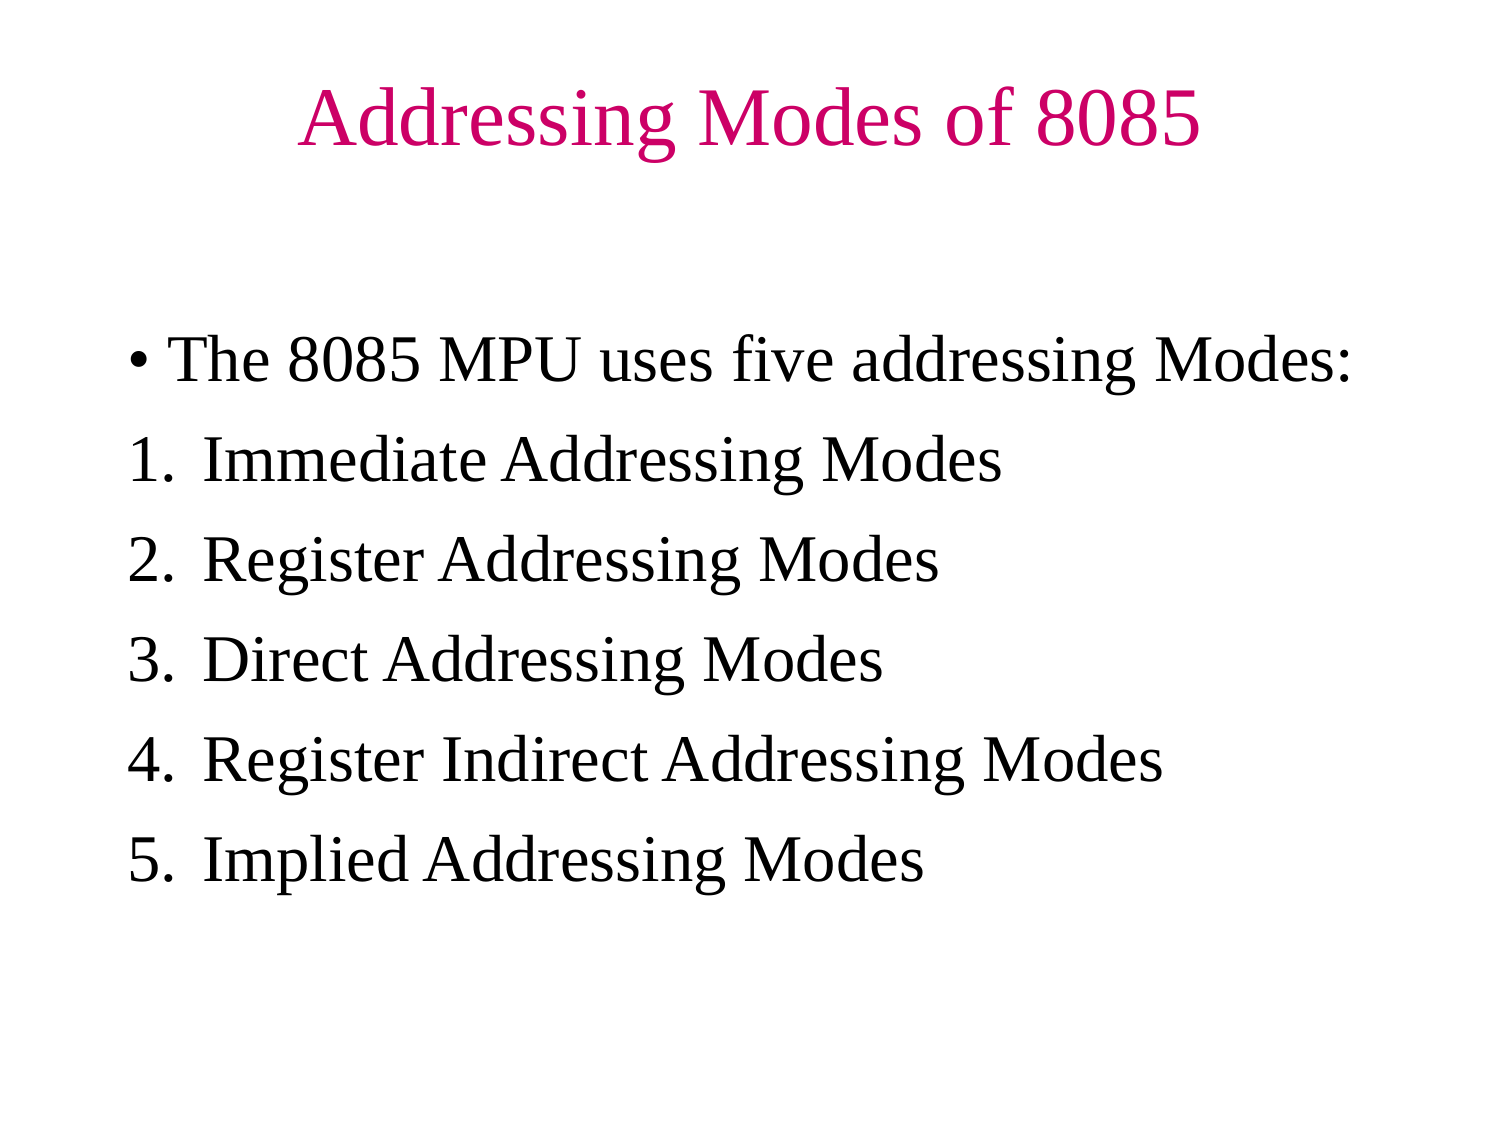

Addressing Modes of 8085
• The 8085 MPU uses five addressing Modes:
Immediate Addressing Modes
Register Addressing Modes
Direct Addressing Modes
Register Indirect Addressing Modes
Implied Addressing Modes